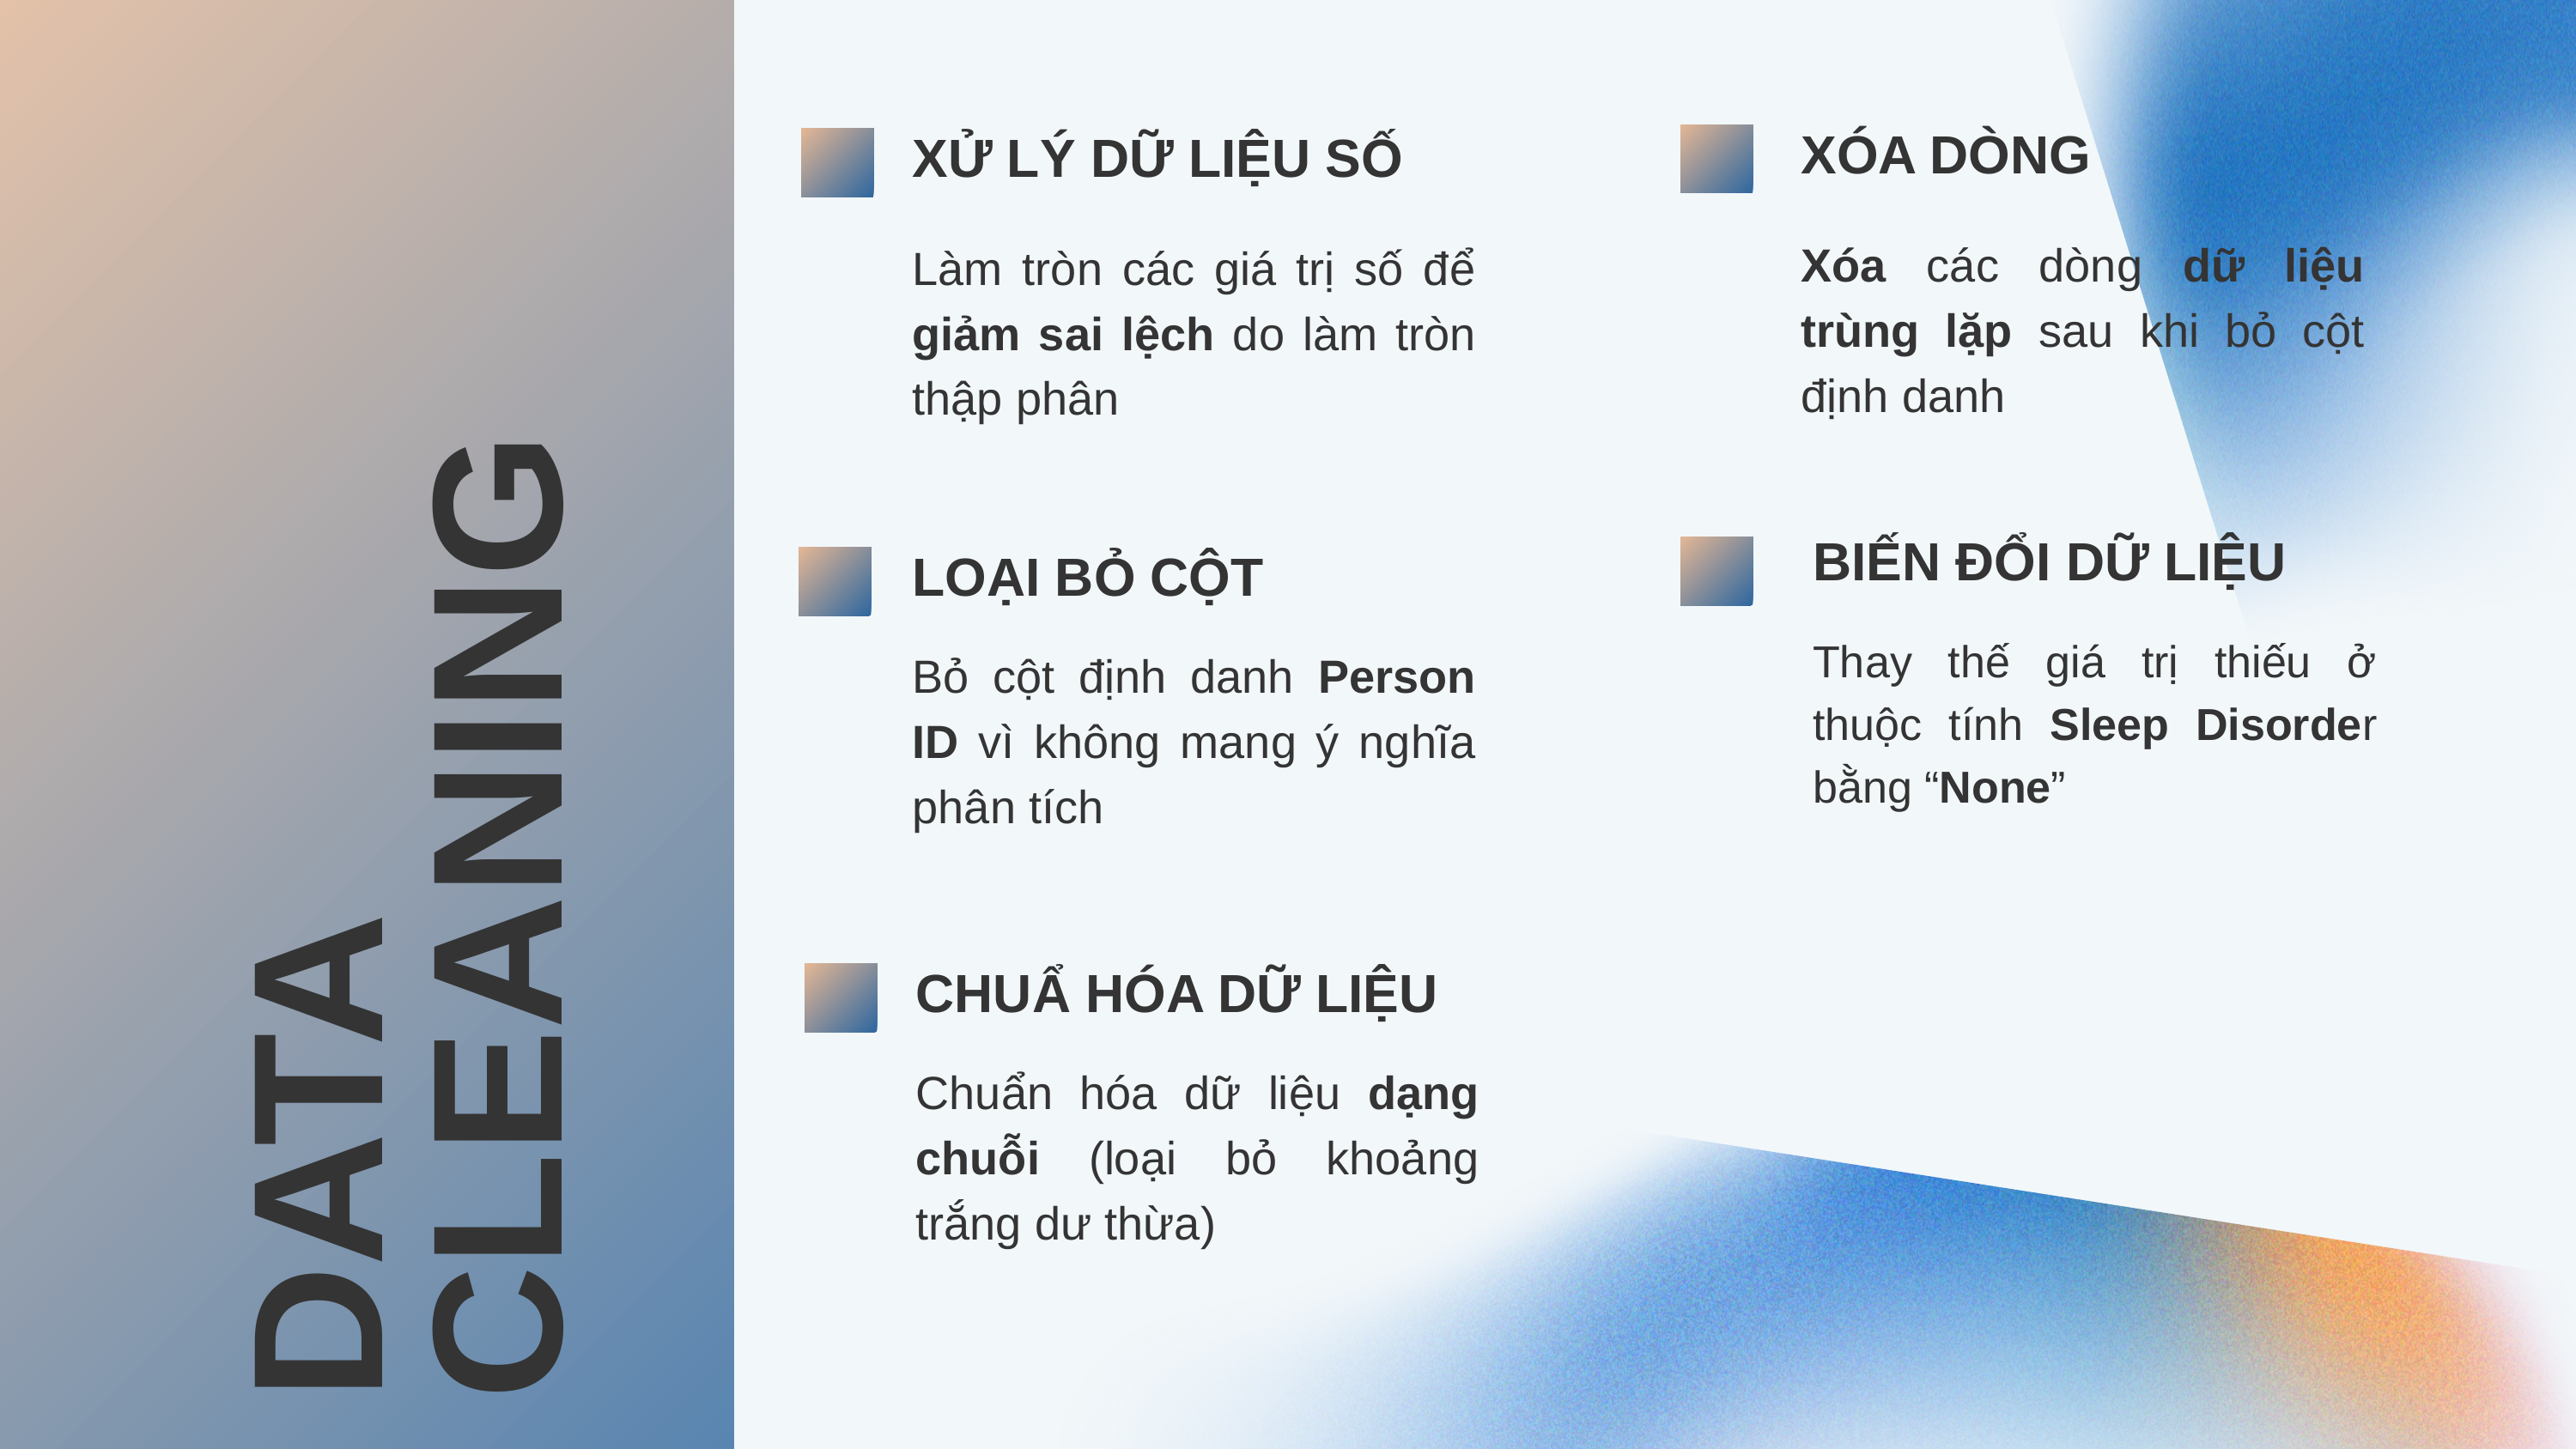

XỬ LÝ DỮ LIỆU SỐ
Làm tròn các giá trị số để giảm sai lệch do làm tròn thập phân
XÓA DÒNG
Xóa các dòng dữ liệu trùng lặp sau khi bỏ cột định danh
DATA CLEANING

BIẾN ĐỔI DỮ LIỆU

LOẠI BỎ CỘT
Bỏ cột định danh Person ID vì không mang ý nghĩa phân tích
Thay thế giá trị thiếu ở thuộc tính Sleep Disorder bằng “None”

CHUẨ HÓA DỮ LIỆU
Chuẩn hóa dữ liệu dạng chuỗi (loại bỏ khoảng trắng dư thừa)